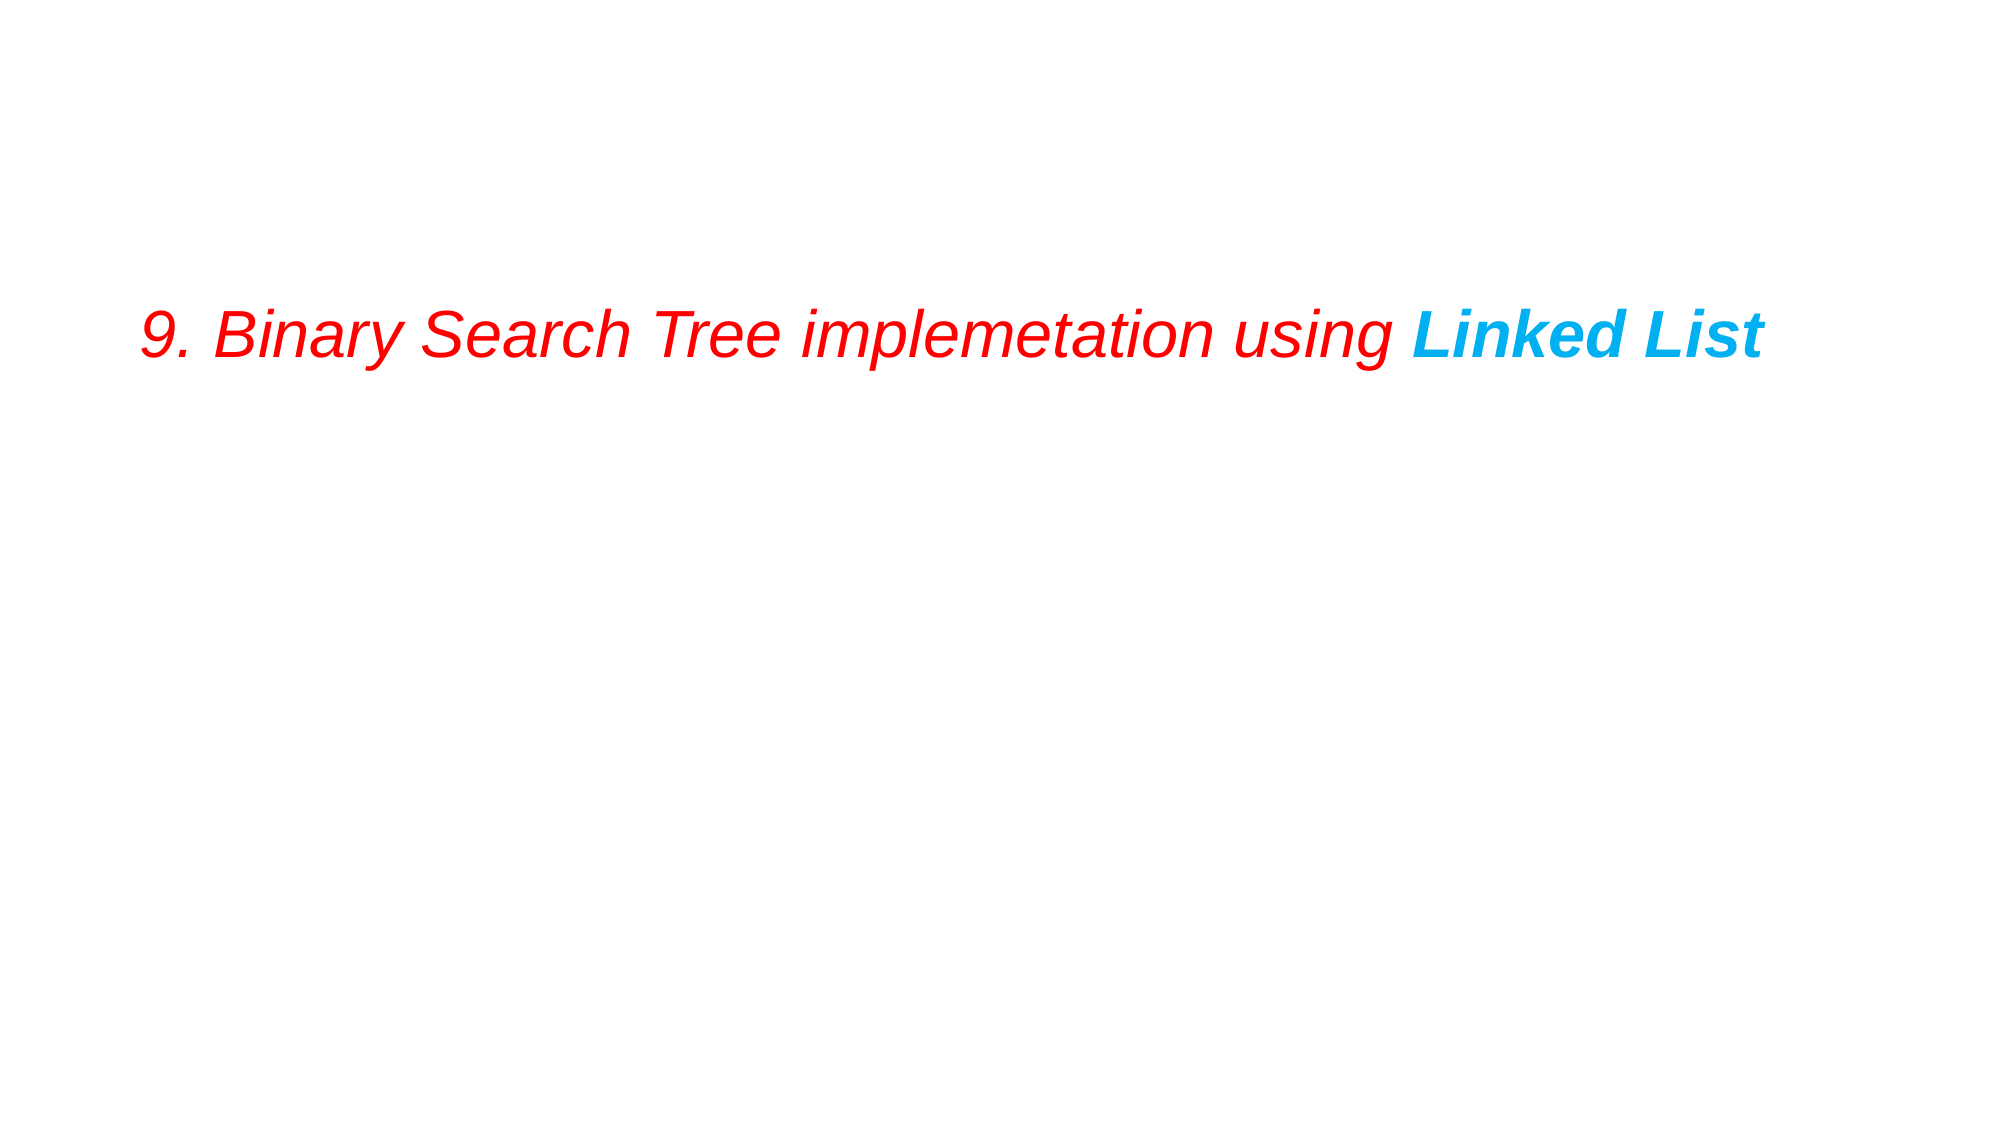

9. Binary Search Tree implemetation using Linked List